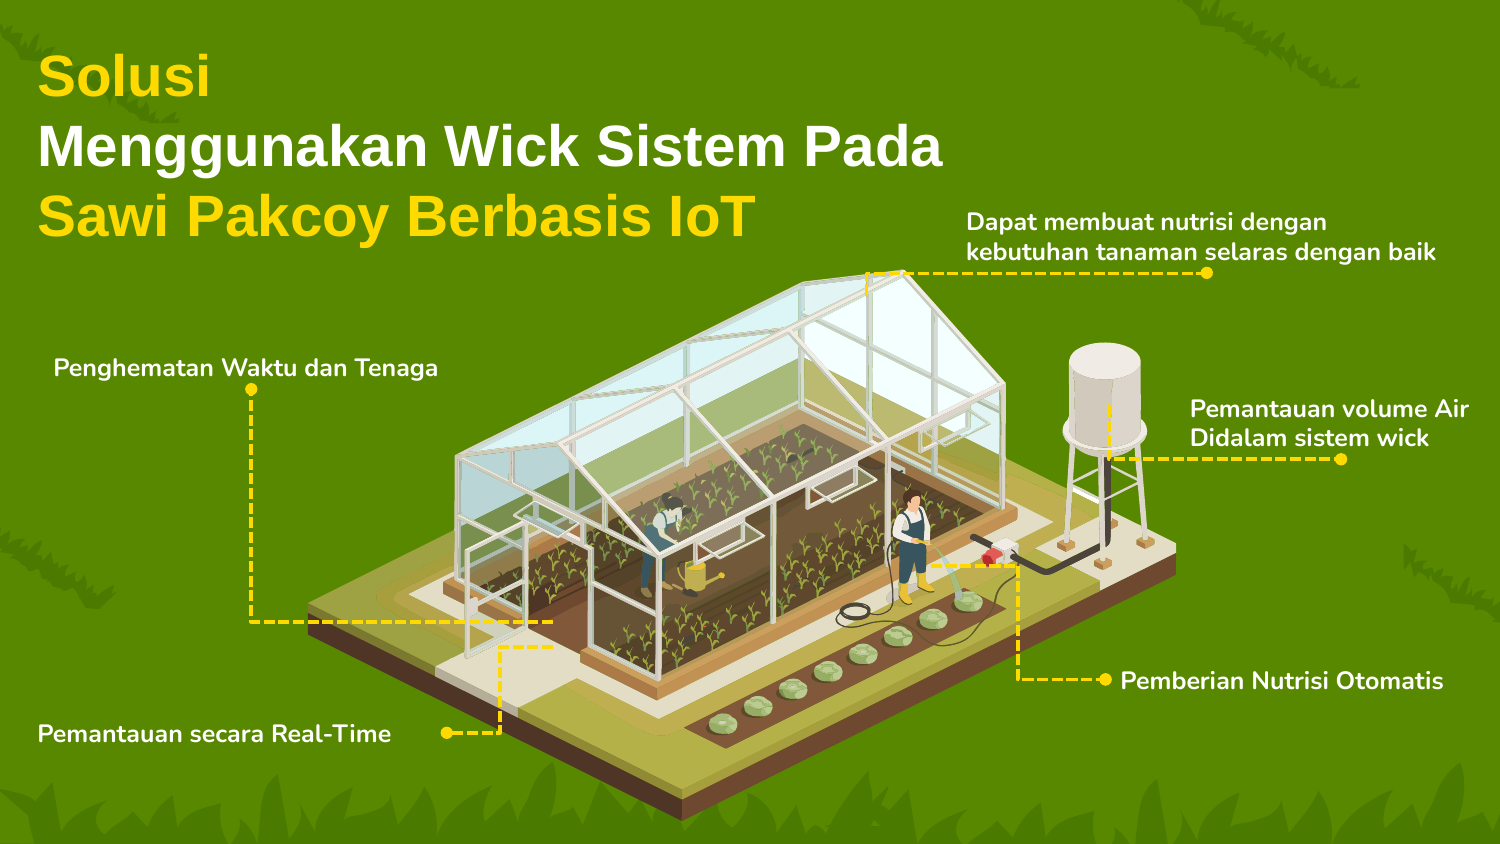

# Solusi Menggunakan Wick Sistem Pada Sawi Pakcoy Berbasis IoT
Dapat membuat nutrisi dengan kebutuhan tanaman selaras dengan baik

Penghematan Waktu dan Tenaga
Pemantauan volume Air
Didalam sistem wick
Pemberian Nutrisi Otomatis
Pemantauan secara Real-Time

Peningkatan Kualitas Tanaman
Peningkatan Produktivitas
Kemudahan Pengelolaan
Pengurangan Risiko Kerugian
Kemajuan Teknologi